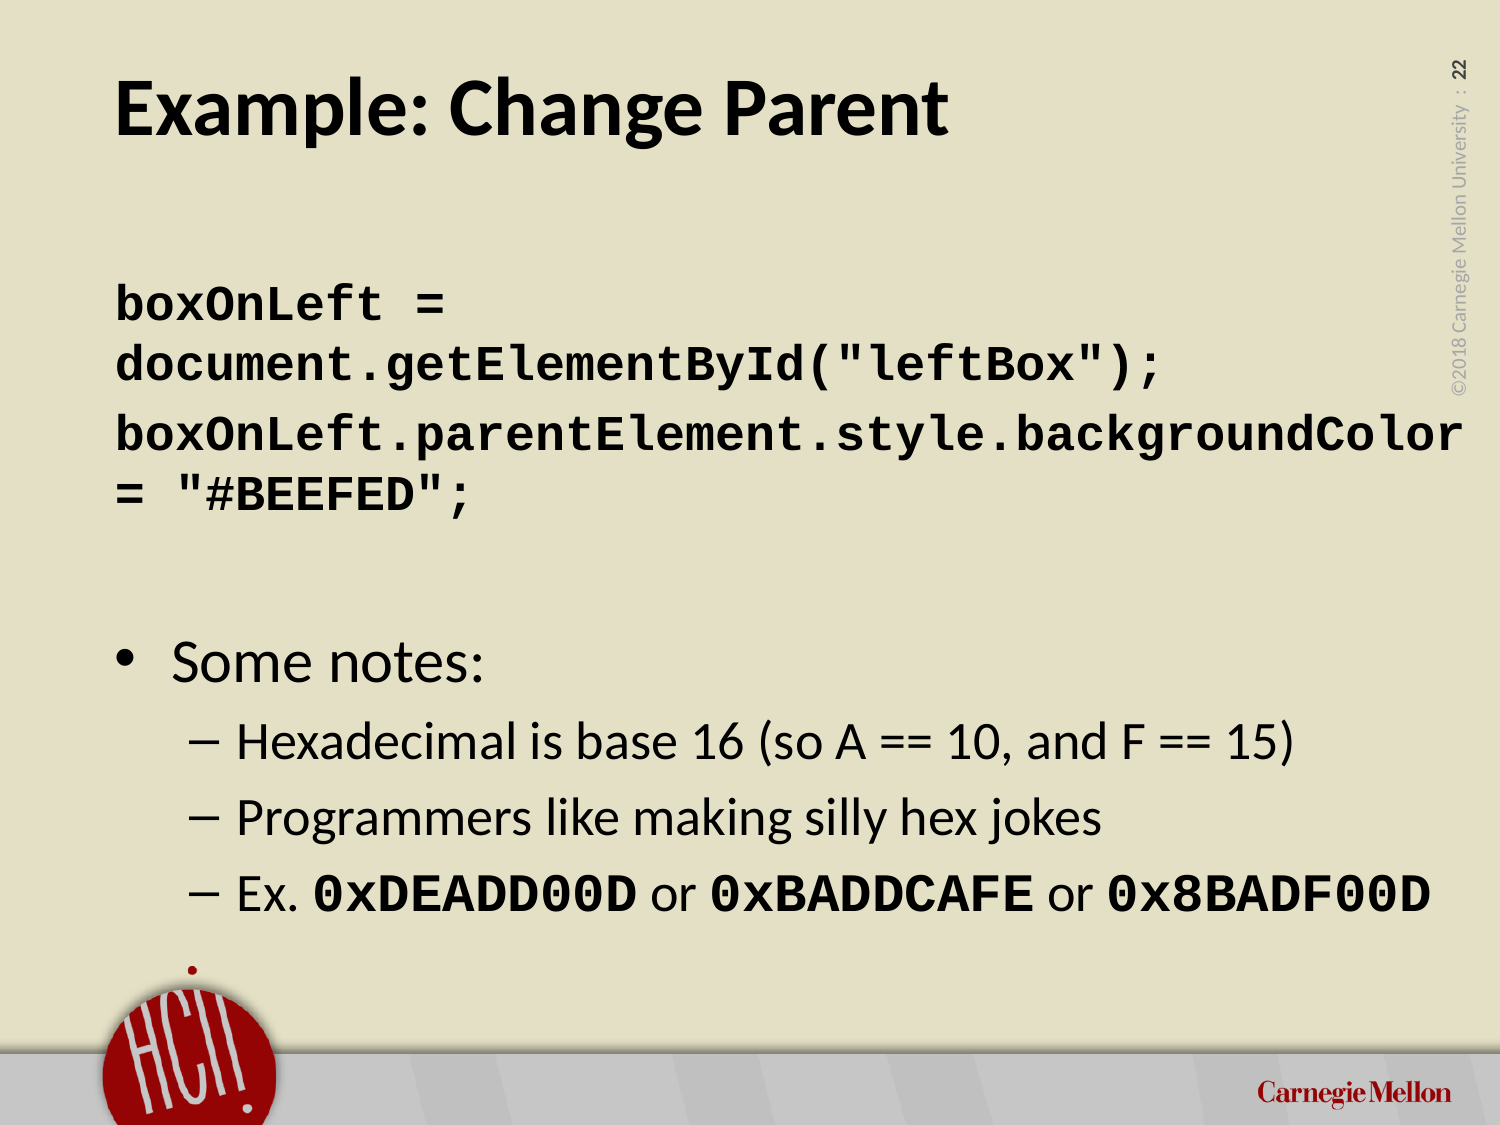

# Example: Change Parent
boxOnLeft = document.getElementById("leftBox");
boxOnLeft.parentElement.style.backgroundColor = "#BEEFED";

Some notes:
Hexadecimal is base 16 (so A == 10, and F == 15)
Programmers like making silly hex jokes
Ex. 0xDEADD00D or 0xBADDCAFE or 0x8BADF00D